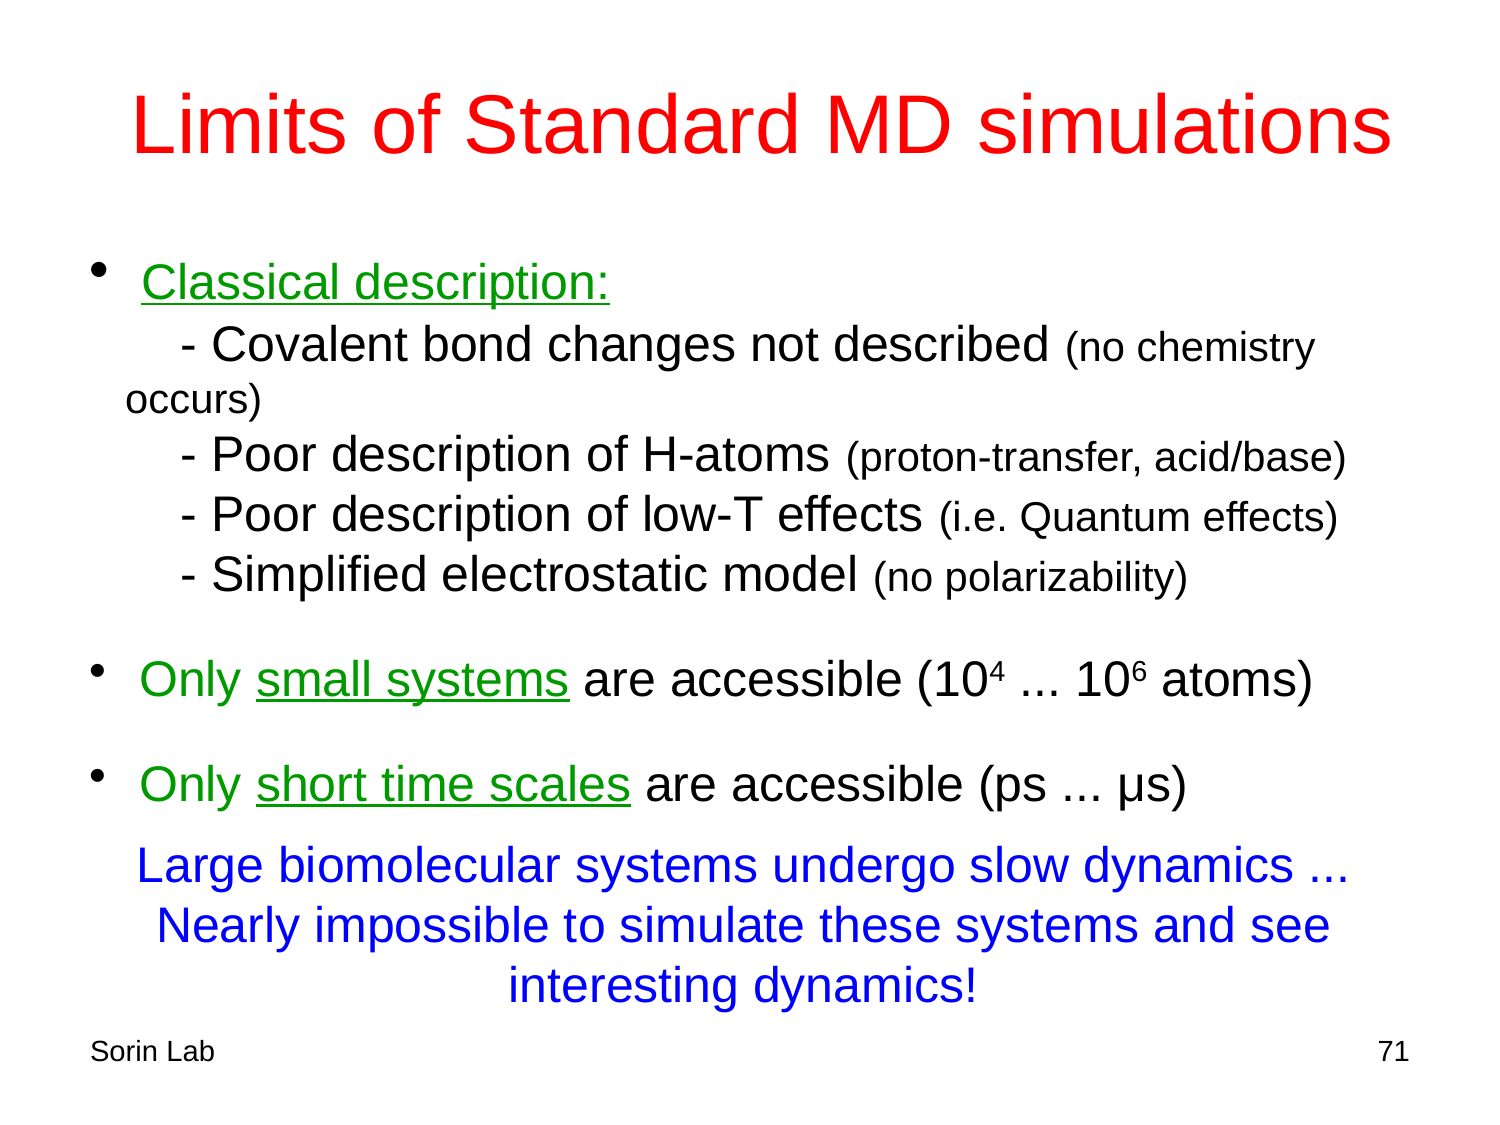

Limits of Standard MD simulations

 Classical description:
    - Covalent bond changes not described (no chemistry occurs)
    - Poor description of H-atoms (proton-transfer, acid/base)
    - Poor description of low-T effects (i.e. Quantum effects)
    - Simplified electrostatic model (no polarizability)
 Only small systems are accessible (104 ... 106 atoms)
 Only short time scales are accessible (ps ... μs)

Large biomolecular systems undergo slow dynamics ... Nearly impossible to simulate these systems and see interesting dynamics!
Sorin Lab
71